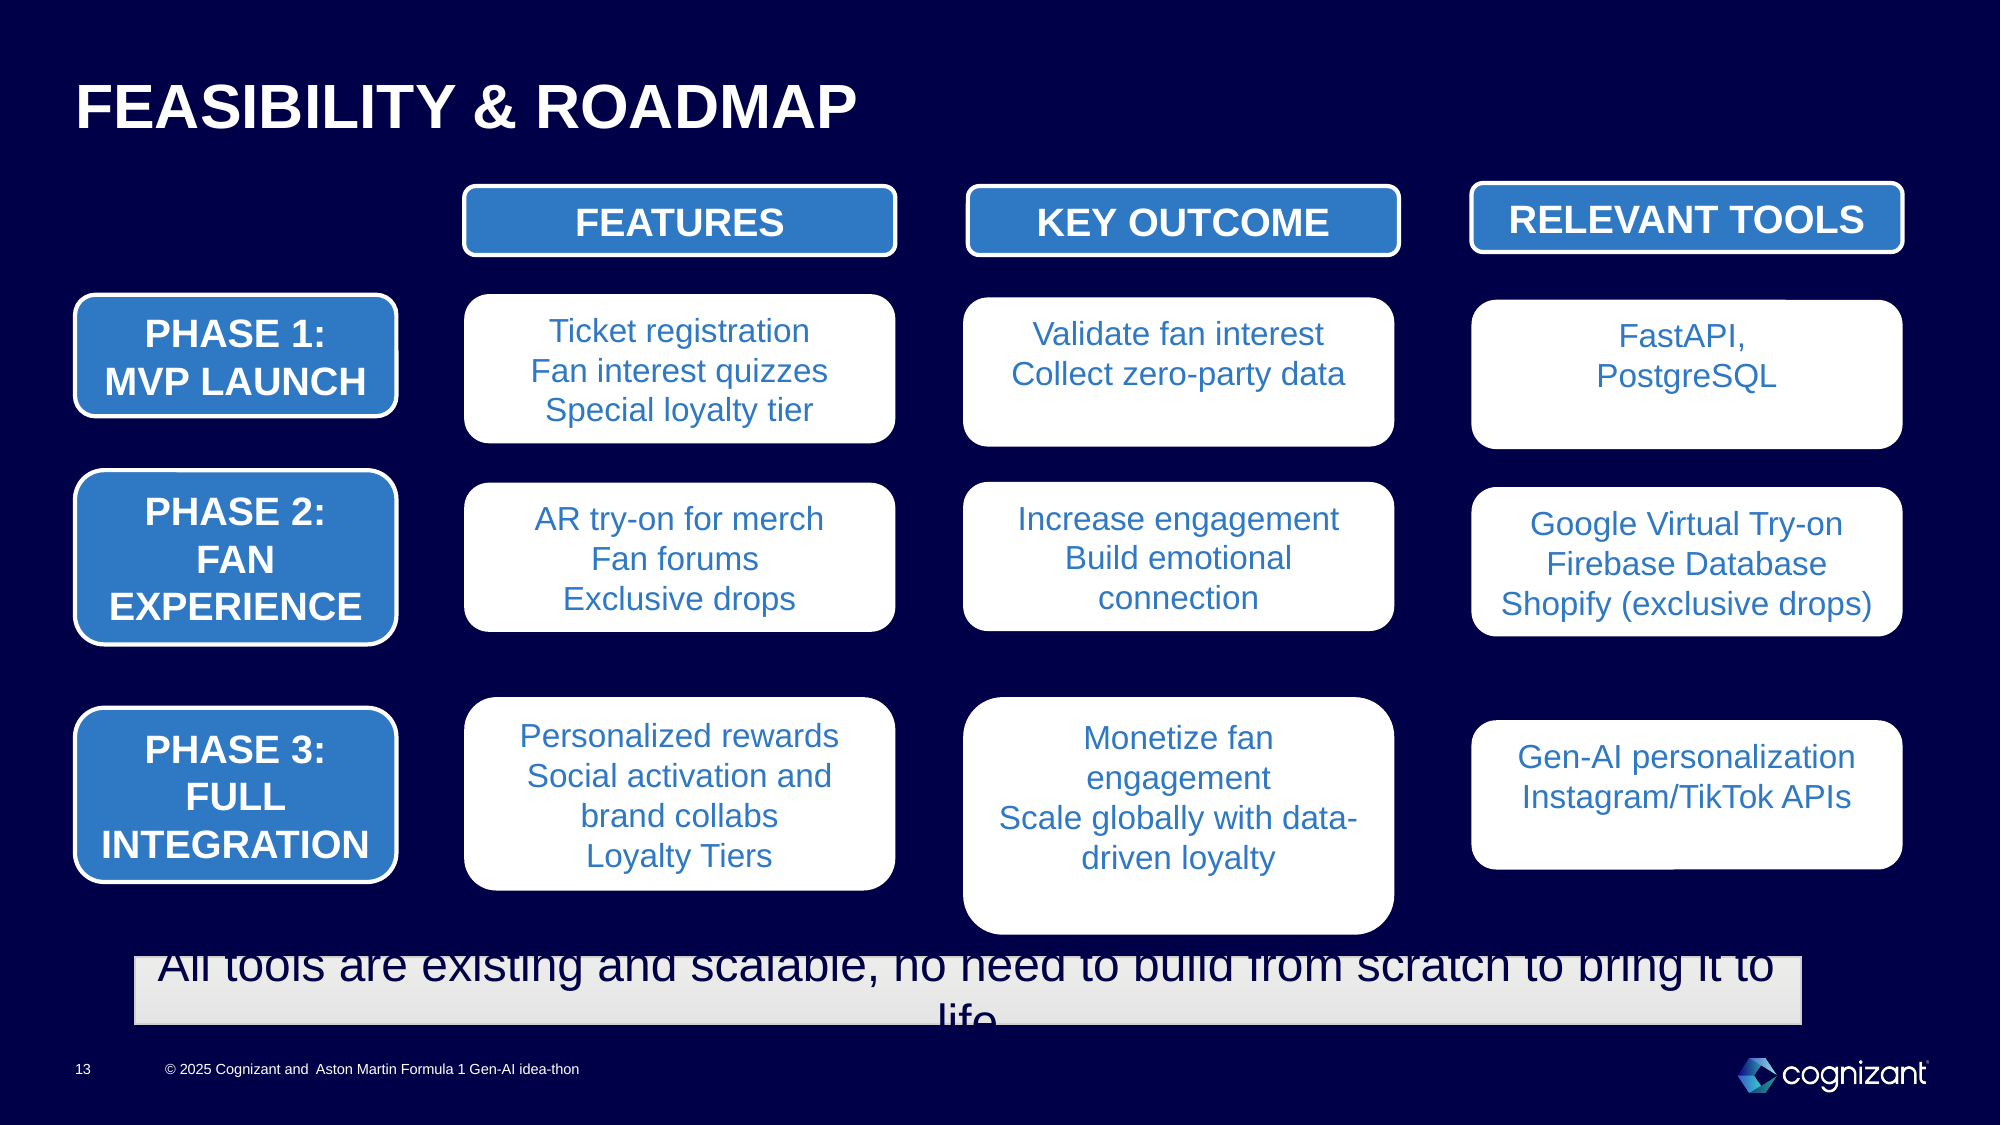

# FEASIBILITY & ROADMAP
RELEVANT TOOLS
FEATURES
KEY OUTCOME
PHASE 1:
MVP LAUNCH
Ticket registration
Fan interest quizzes
Special loyalty tier
Validate fan interest
Collect zero-party data

FastAPI,
PostgreSQL

PHASE 2:
FAN EXPERIENCE
Increase engagement
Build emotional connection
AR try-on for merch
Fan forums
Exclusive drops
Google Virtual Try-on
Firebase Database
Shopify (exclusive drops)
Personalized rewards
Social activation and brand collabs
Loyalty Tiers
Monetize fan engagement
Scale globally with data-driven loyalty

PHASE 3:
FULL INTEGRATION
Gen-AI personalization
Instagram/TikTok APIs

All tools are existing and scalable, no need to build from scratch to bring it to life
13
© 2025 Cognizant and  Aston Martin Formula 1 Gen-AI idea-thon